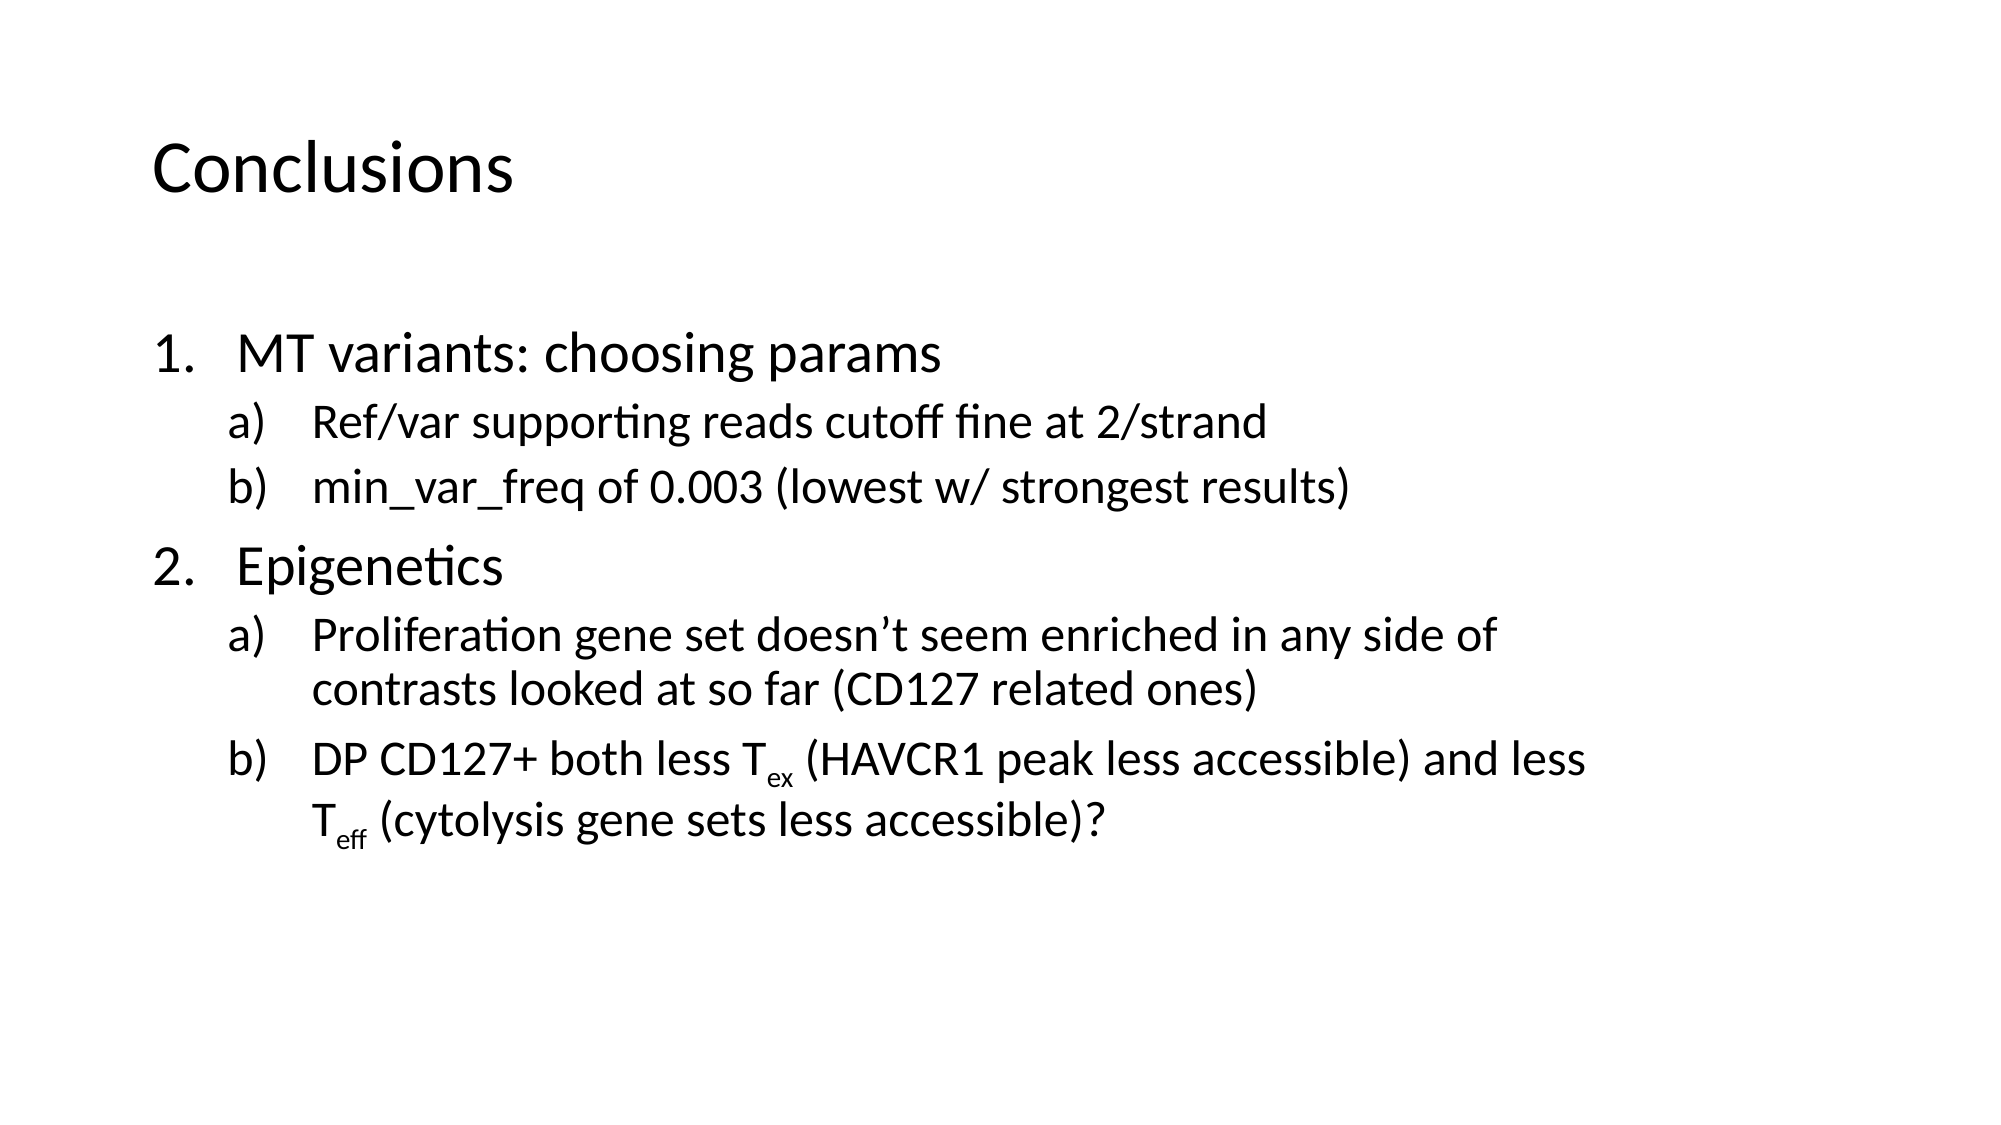

# Conclusions
MT variants: choosing params
Ref/var supporting reads cutoff fine at 2/strand
min_var_freq of 0.003 (lowest w/ strongest results)
Epigenetics
Proliferation gene set doesn’t seem enriched in any side of contrasts looked at so far (CD127 related ones)
DP CD127+ both less Tex (HAVCR1 peak less accessible) and less Teff (cytolysis gene sets less accessible)?